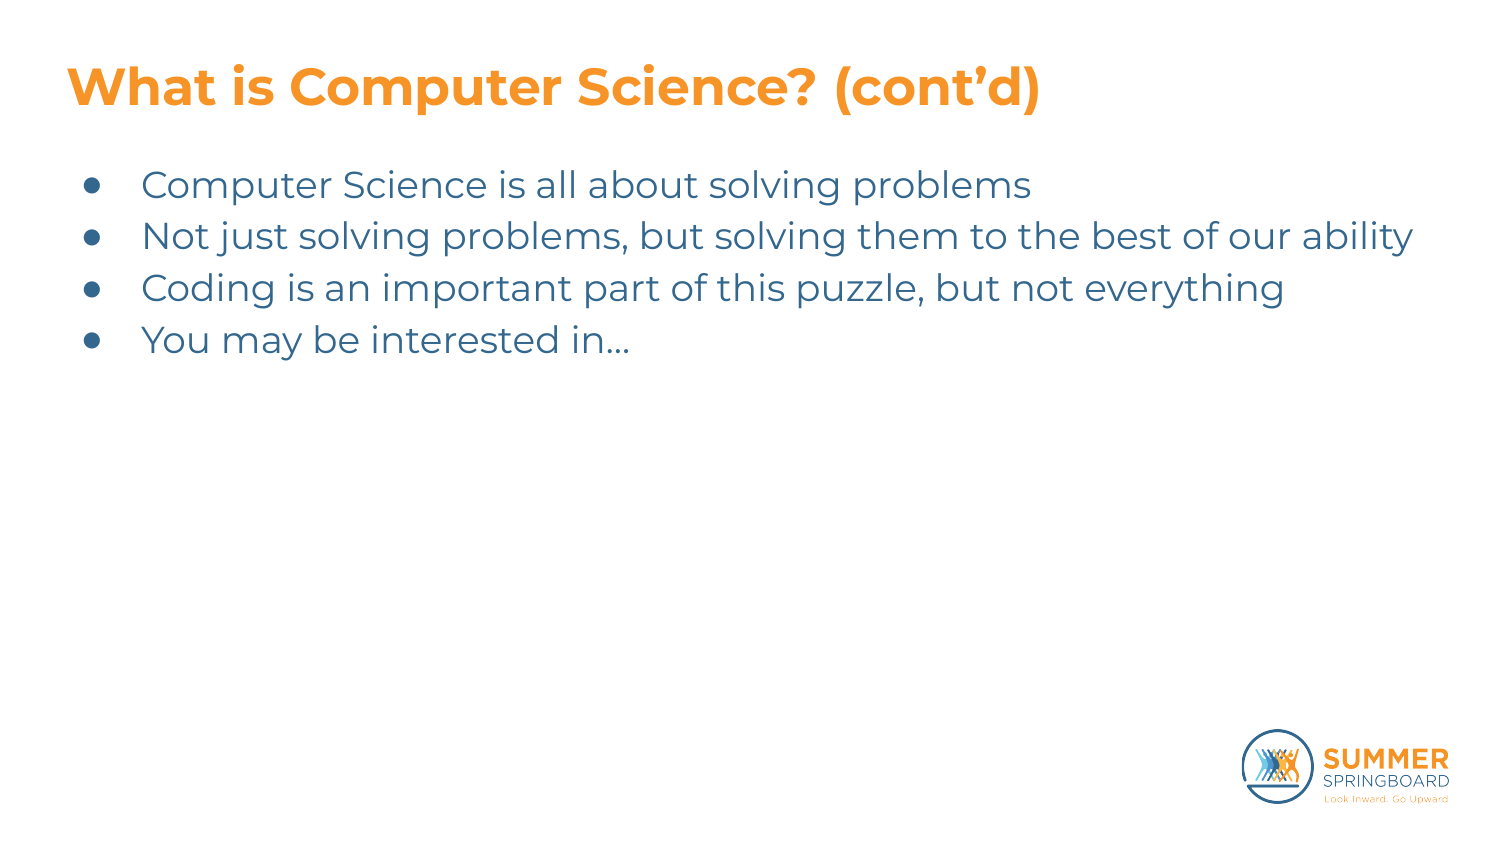

# What is Computer Science? (cont’d)
Computer Science is all about solving problems
Not just solving problems, but solving them to the best of our ability
Coding is an important part of this puzzle, but not everything
You may be interested in…